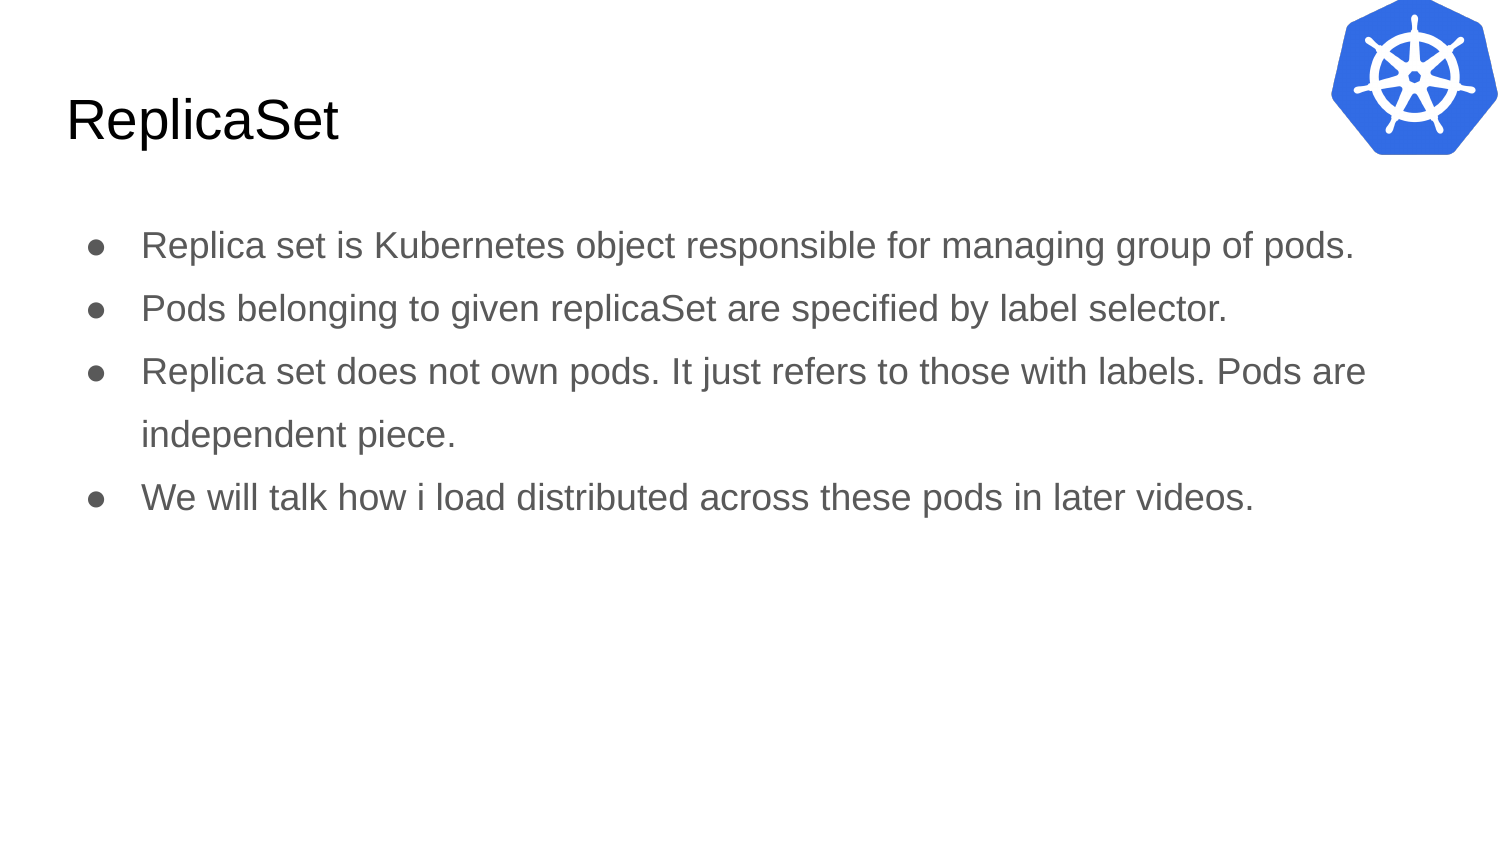

# ReplicaSet
Replica set is Kubernetes object responsible for managing group of pods.
Pods belonging to given replicaSet are specified by label selector.
Replica set does not own pods. It just refers to those with labels. Pods are independent piece.
We will talk how i load distributed across these pods in later videos.